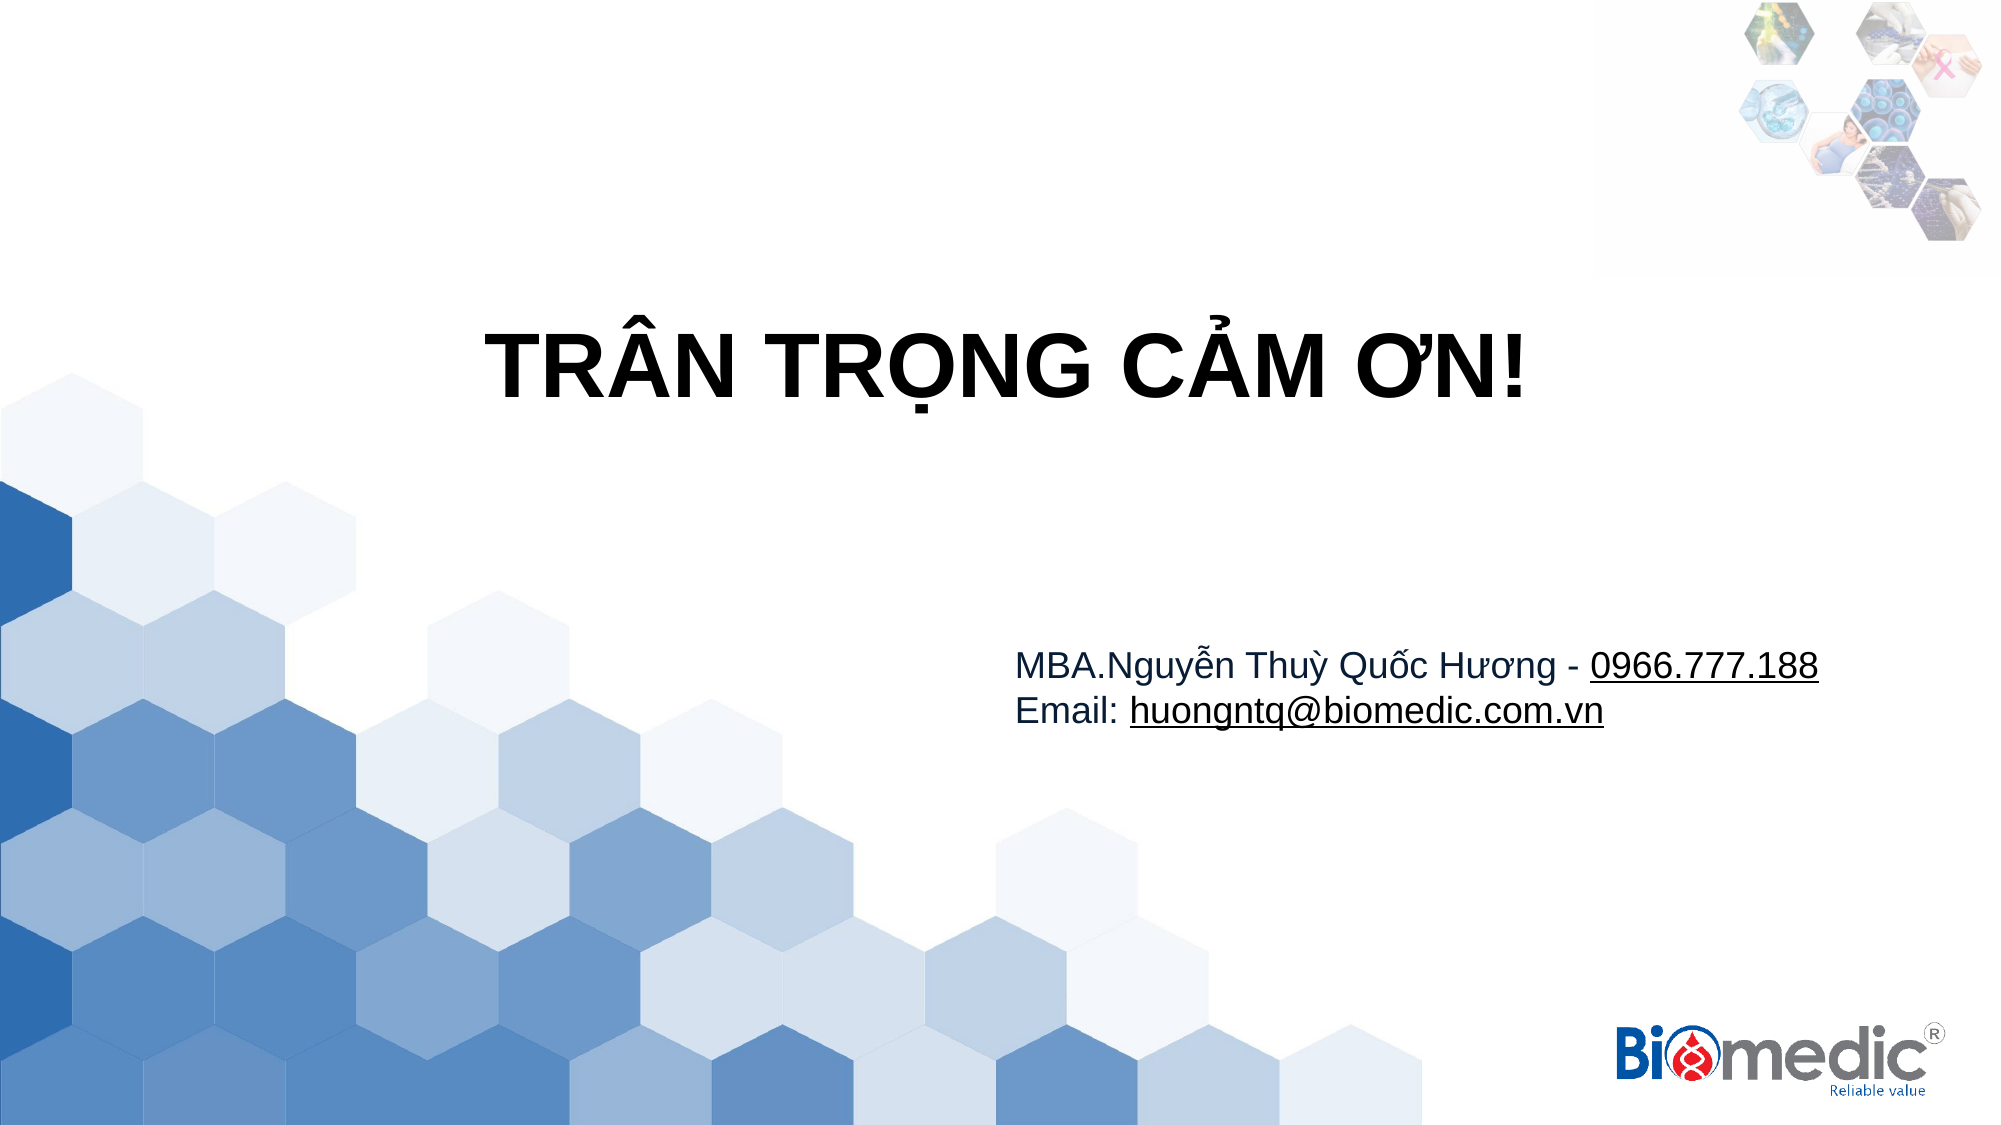

#
TRÂN TRỌNG CẢM ƠN!
MBA.Nguyễn Thuỳ Quốc Hương - 0966.777.188
Email: huongntq@biomedic.com.vn